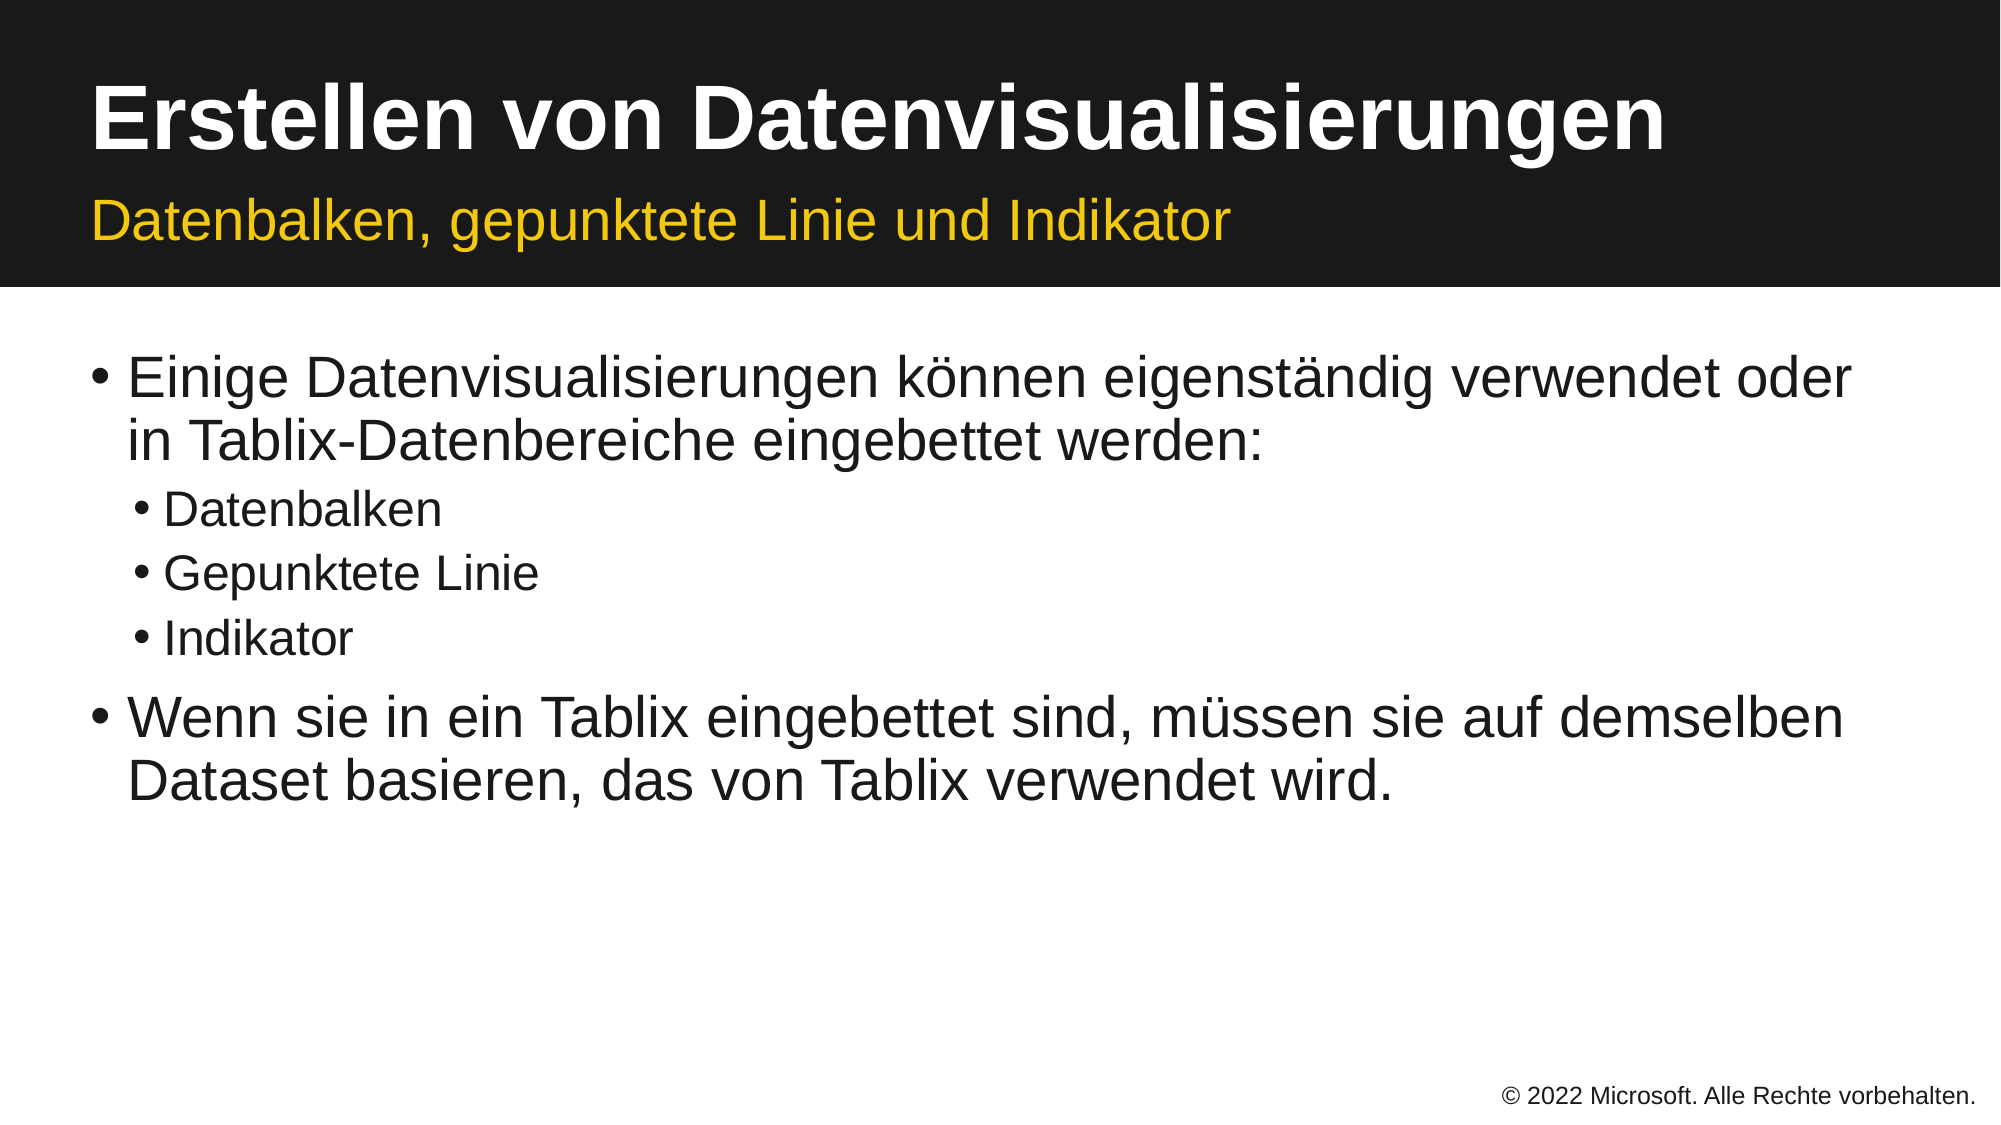

# Erstellen von Datenvisualisierungen
Datenbalken, gepunktete Linie und Indikator
Einige Datenvisualisierungen können eigenständig verwendet oder in Tablix-Datenbereiche eingebettet werden:
Datenbalken
Gepunktete Linie
Indikator
Wenn sie in ein Tablix eingebettet sind, müssen sie auf demselben Dataset basieren, das von Tablix verwendet wird.

© 2022 Microsoft. Alle Rechte vorbehalten.